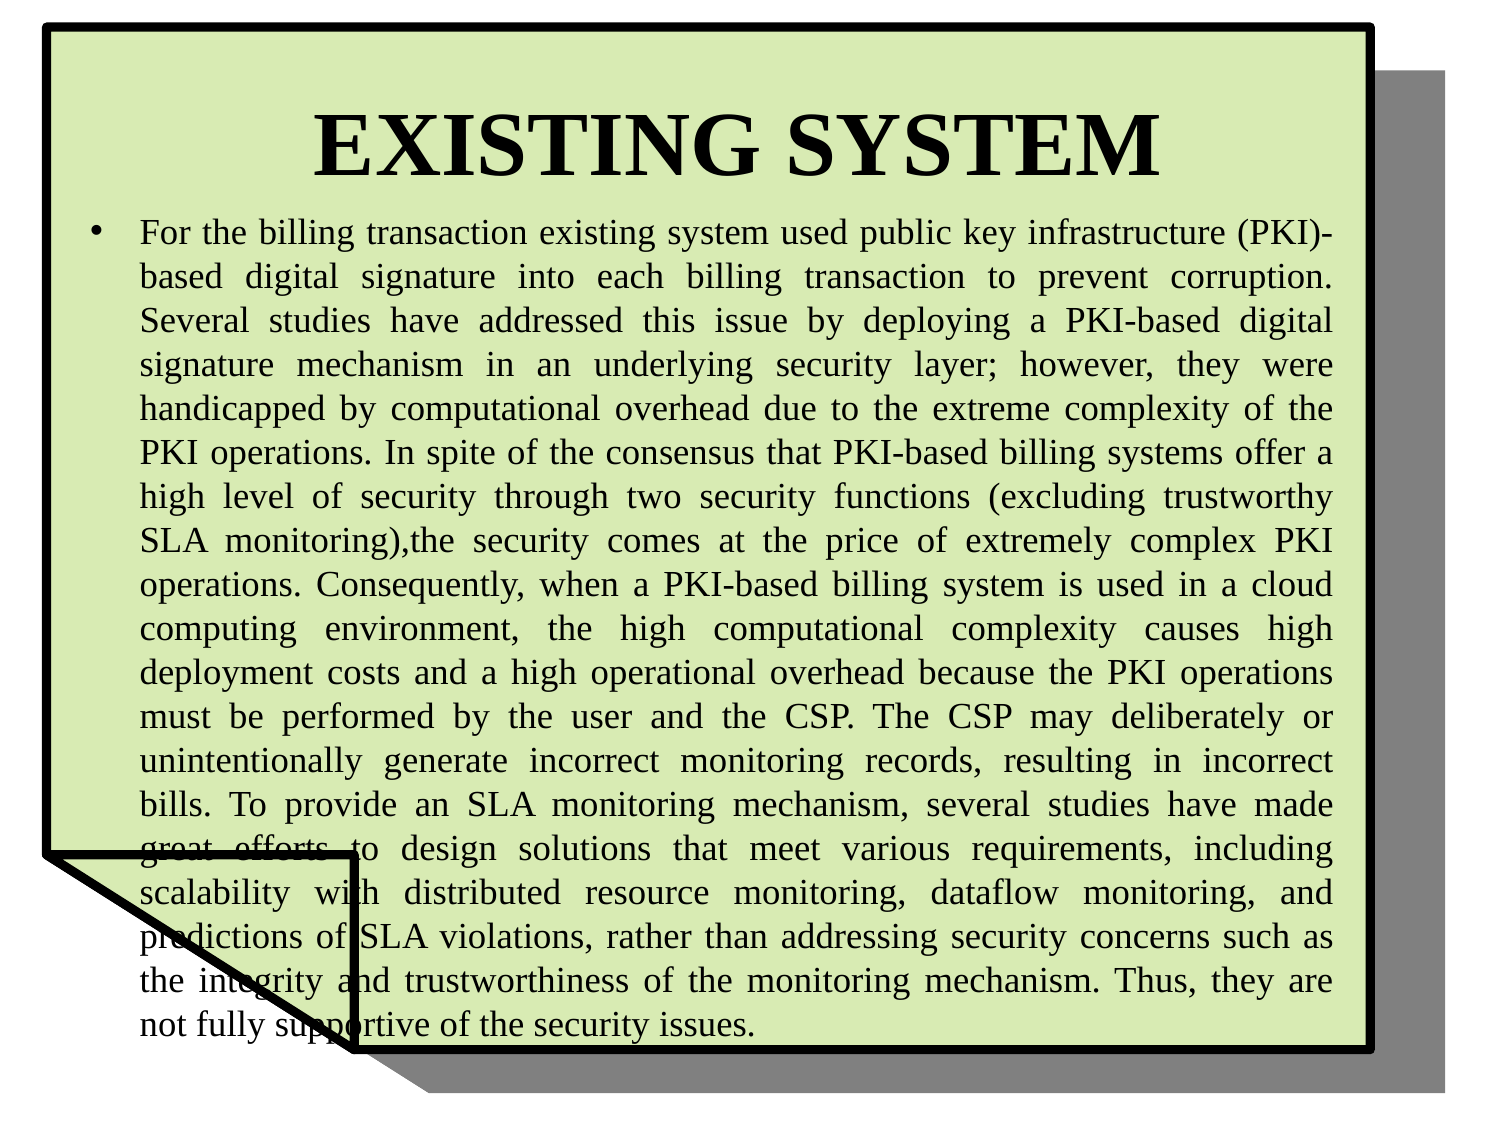

# EXISTING SYSTEM
For the billing transaction existing system used public key infrastructure (PKI)-based digital signature into each billing transaction to prevent corruption. Several studies have addressed this issue by deploying a PKI-based digital signature mechanism in an underlying security layer; however, they were handicapped by computational overhead due to the extreme complexity of the PKI operations. In spite of the consensus that PKI-based billing systems offer a high level of security through two security functions (excluding trustworthy SLA monitoring),the security comes at the price of extremely complex PKI operations. Consequently, when a PKI-based billing system is used in a cloud computing environment, the high computational complexity causes high deployment costs and a high operational overhead because the PKI operations must be performed by the user and the CSP. The CSP may deliberately or unintentionally generate incorrect monitoring records, resulting in incorrect bills. To provide an SLA monitoring mechanism, several studies have made great efforts to design solutions that meet various requirements, including scalability with distributed resource monitoring, dataflow monitoring, and predictions of SLA violations, rather than addressing security concerns such as the integrity and trustworthiness of the monitoring mechanism. Thus, they are not fully supportive of the security issues.